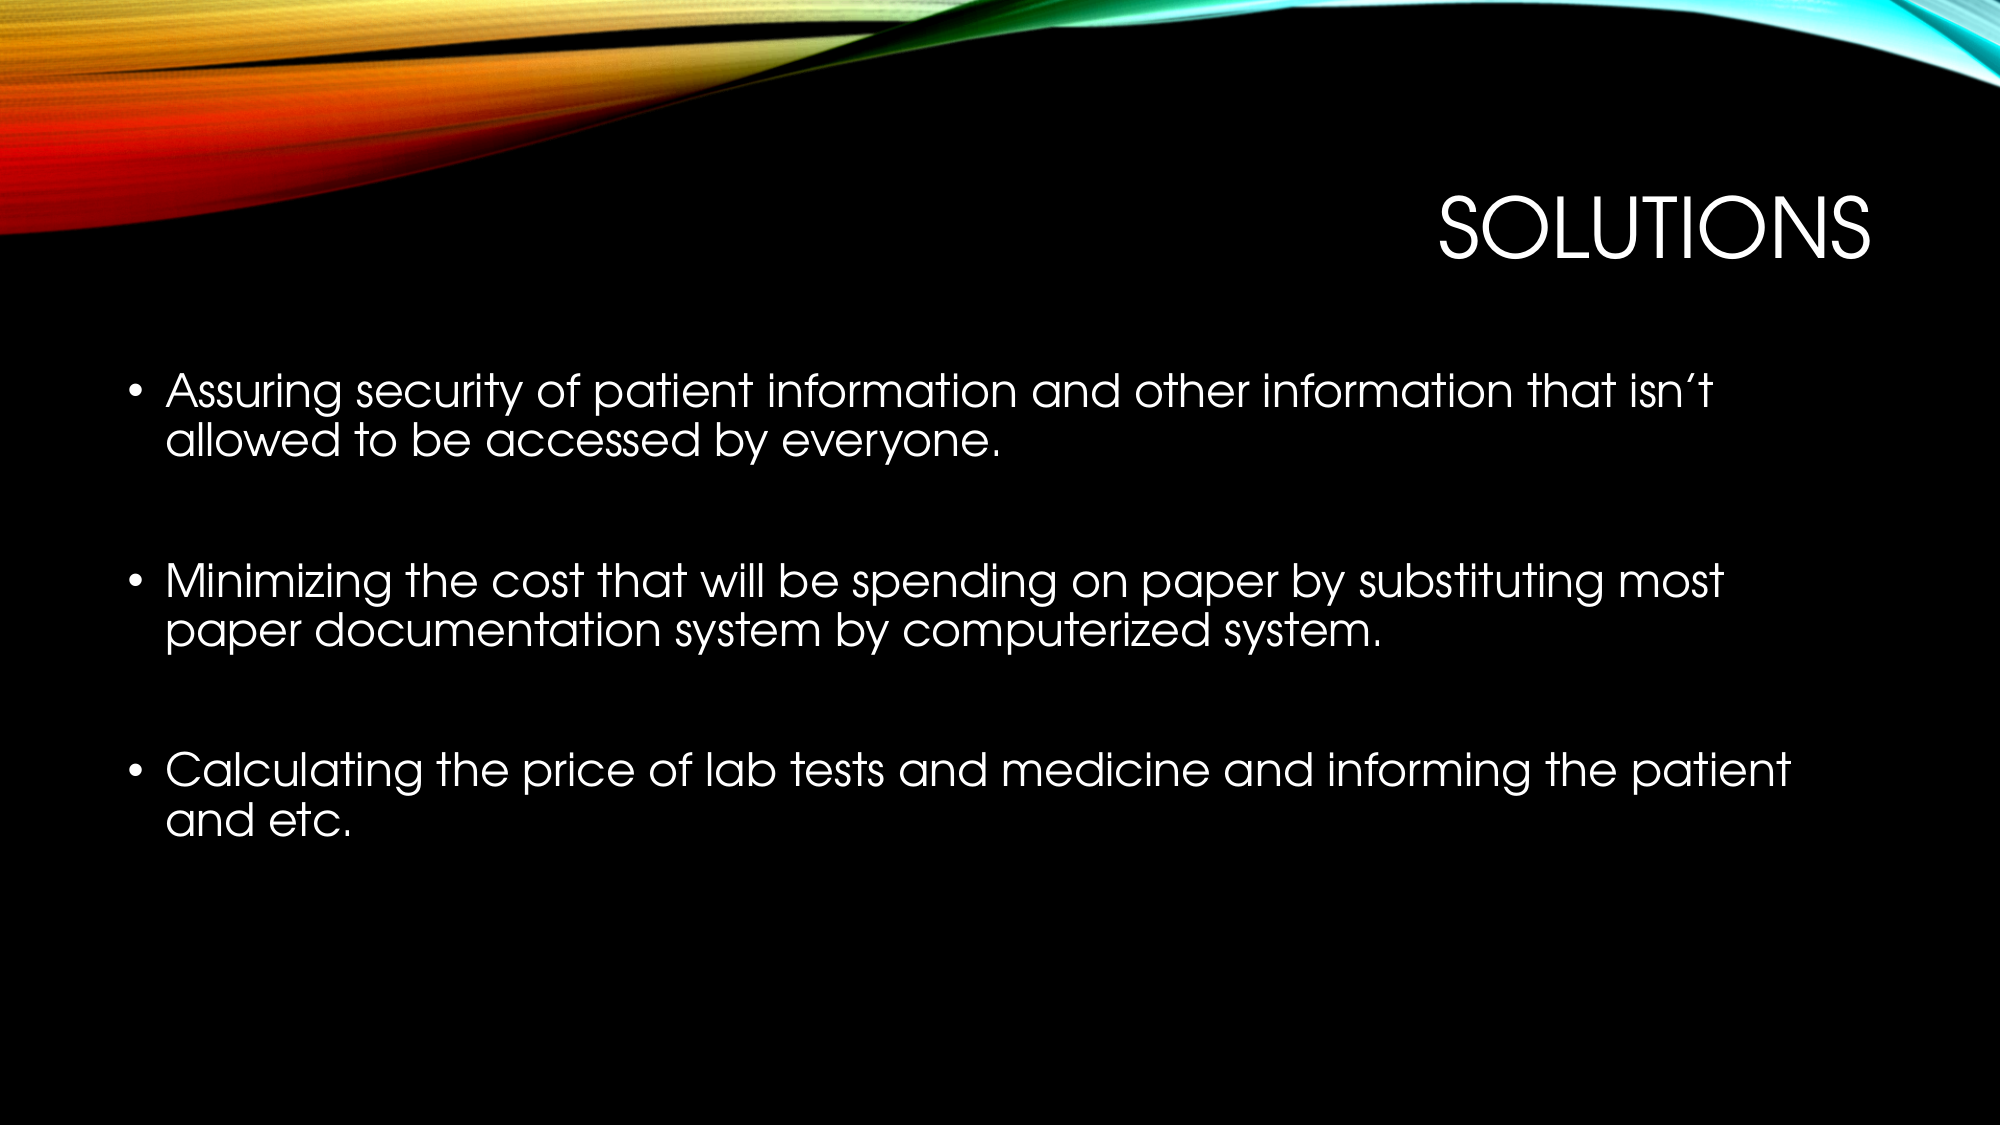

# solutions
Assuring security of patient information and other information that isn’t allowed to be accessed by everyone.

Minimizing the cost that will be spending on paper by substituting most paper documentation system by computerized system.

Calculating the price of lab tests and medicine and informing the patient and etc.